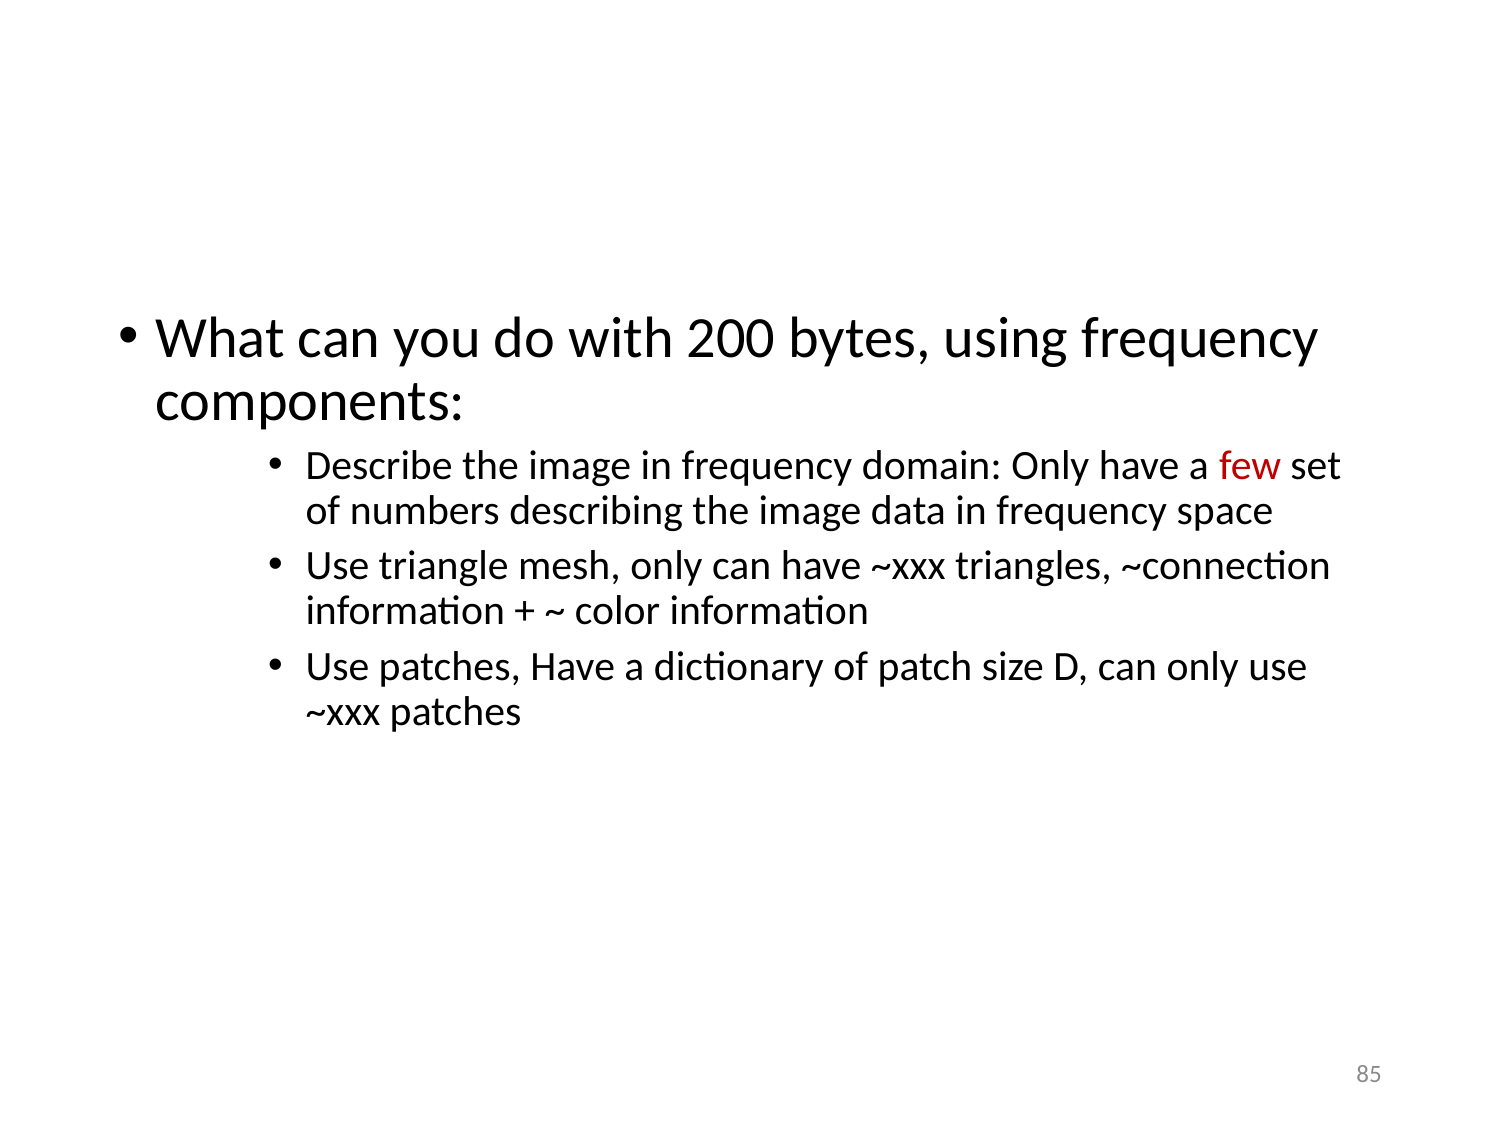

#
What can you do with 200 bytes, using frequency components:
Describe the image in frequency domain: Only have a few set of numbers describing the image data in frequency space
Use triangle mesh, only can have ~xxx triangles, ~connection information + ~ color information
Use patches, Have a dictionary of patch size D, can only use ~xxx patches

85